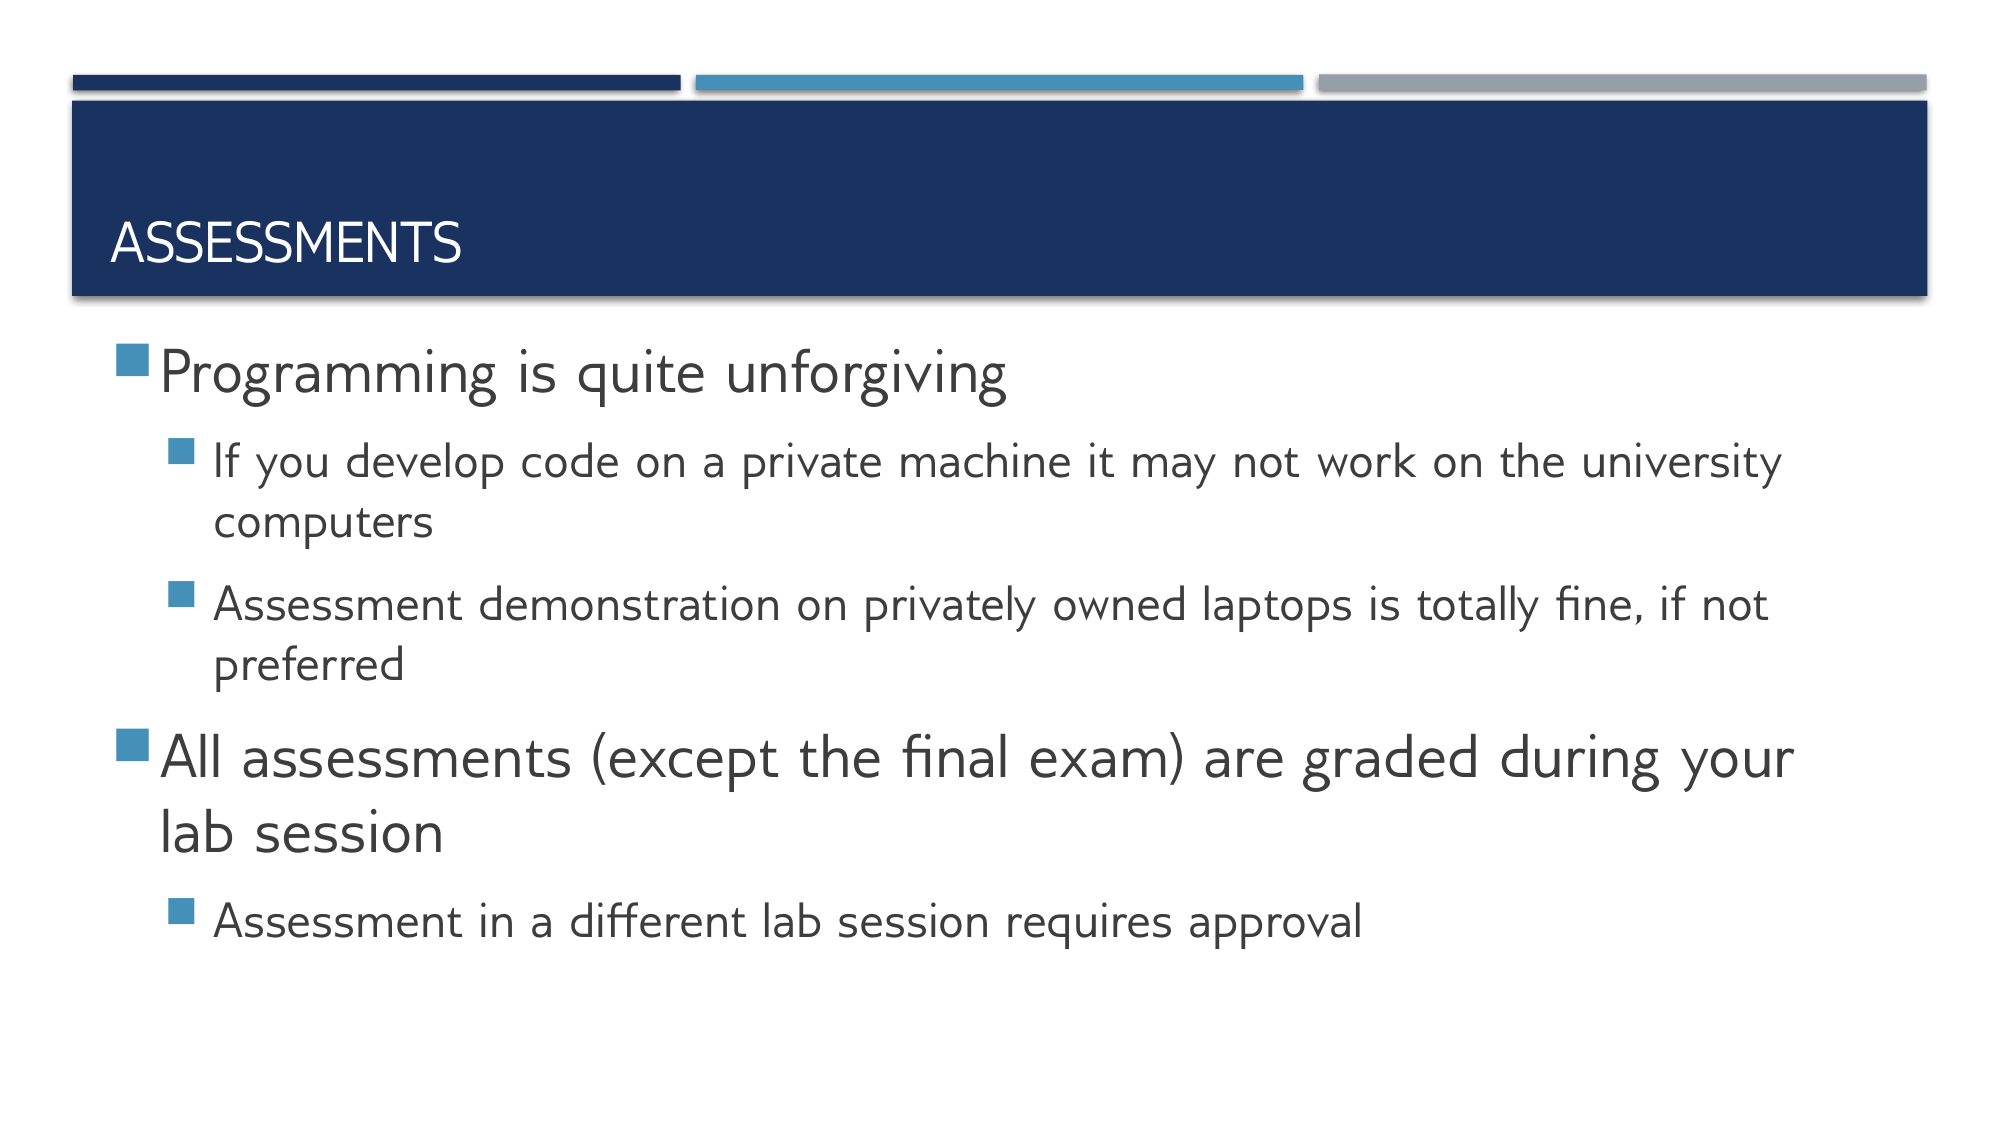

# Assessments
Programming is quite unforgiving
If you develop code on a private machine it may not work on the university computers
Assessment demonstration on privately owned laptops is totally fine, if not preferred
All assessments (except the final exam) are graded during your lab session
Assessment in a different lab session requires approval